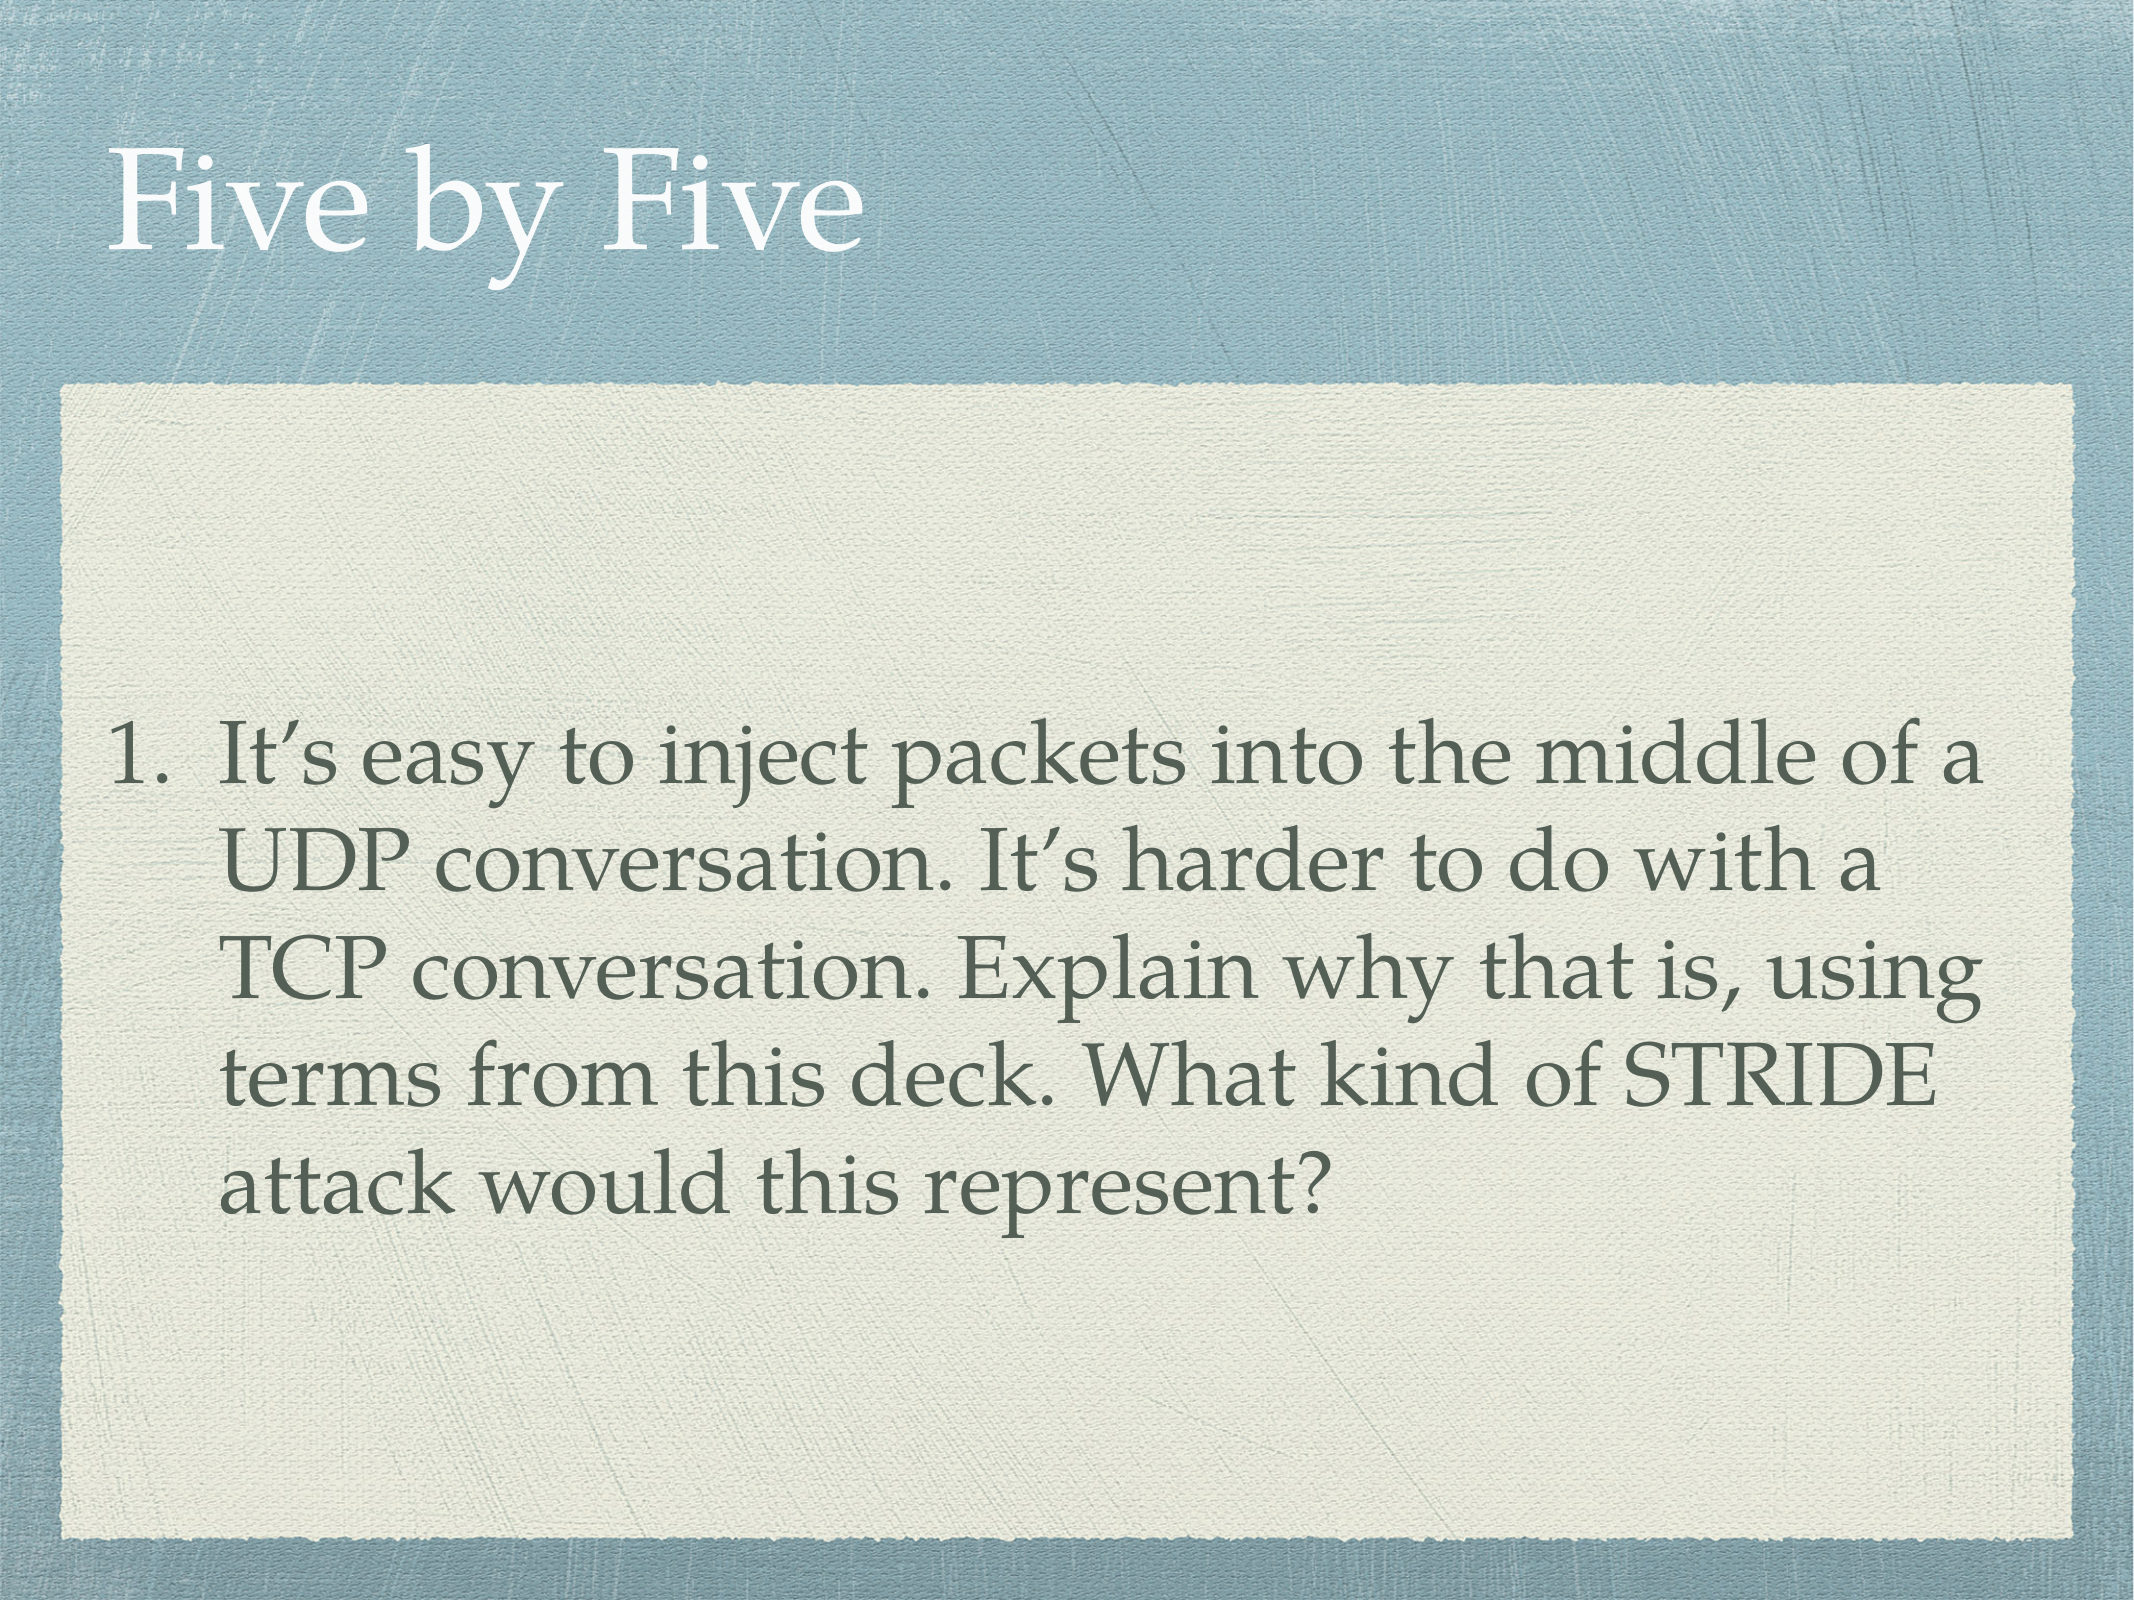

# Five by Five
It’s easy to inject packets into the middle of a UDP conversation. It’s harder to do with a TCP conversation. Explain why that is, using terms from this deck. What kind of STRIDE attack would this represent?